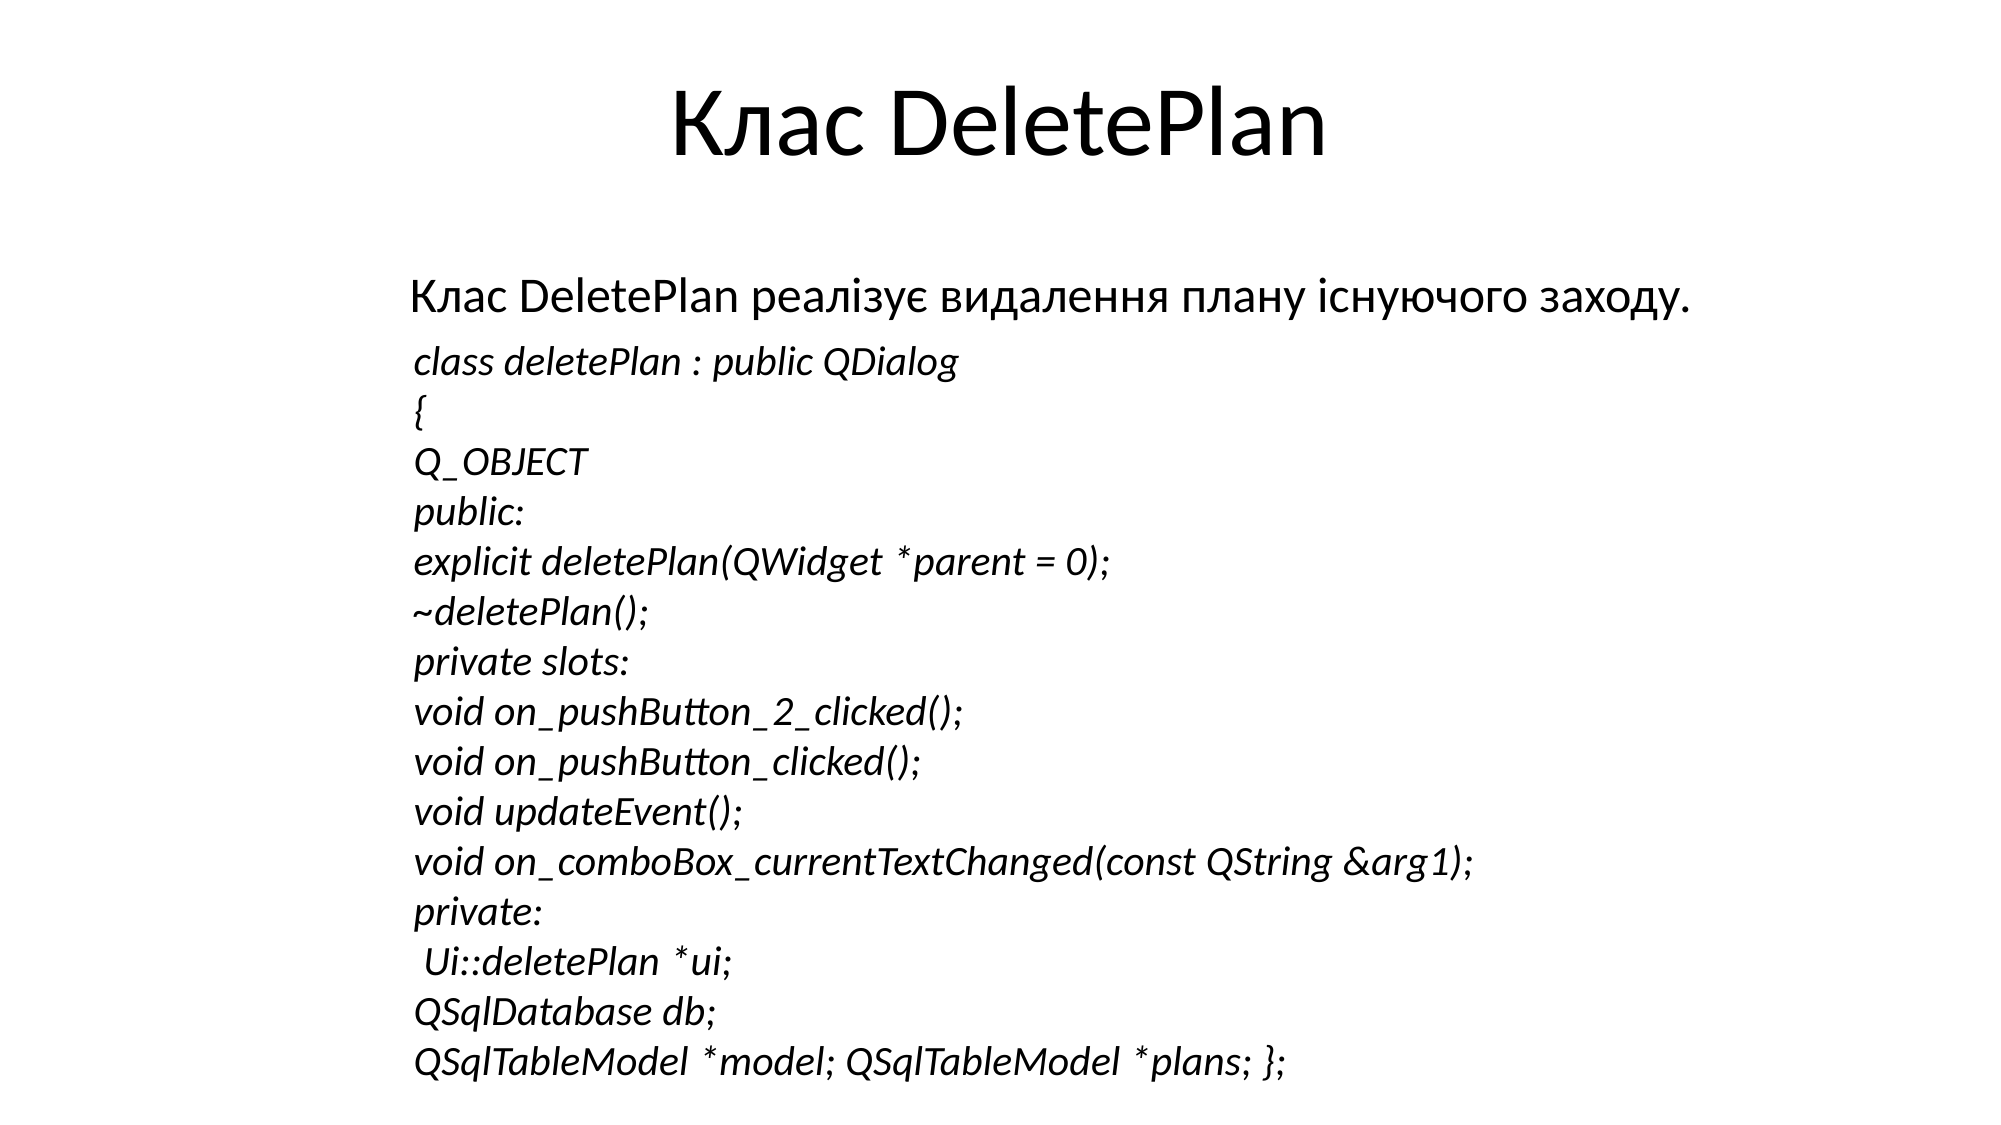

Клас DeletePlan
Клас DeletePlan реалізує видалення плану існуючого заходу.
class deletePlan : public QDialog
{
Q_OBJECT
public:
explicit deletePlan(QWidget *parent = 0);
~deletePlan();
private slots:
void on_pushButton_2_clicked();
void on_pushButton_clicked();
void updateEvent();
void on_comboBox_currentTextChanged(const QString &arg1);
private:
 Ui::deletePlan *ui;
QSqlDatabase db;
QSqlTableModel *model; QSqlTableModel *plans; };